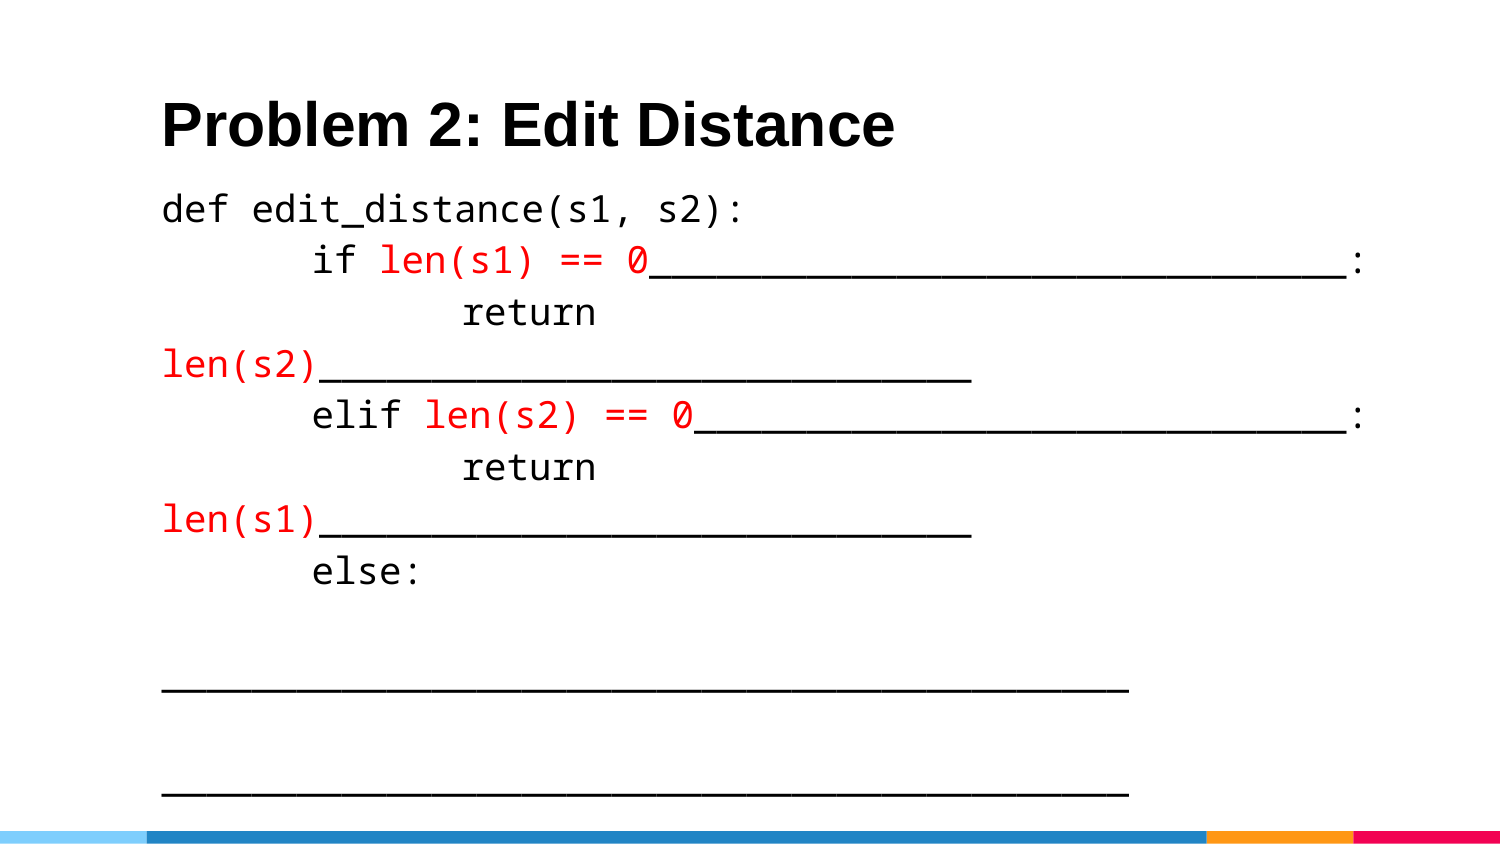

# Problem 2: Edit Distance
def edit_distance(s1, s2):
	if len(s1) == 0_______________________________:
		return len(s2)_____________________________
	elif len(s2) == 0_____________________________:
		return len(s1)_____________________________
	else:
		___________________________________________
		___________________________________________
		___________________________________________
		return ____________________________________